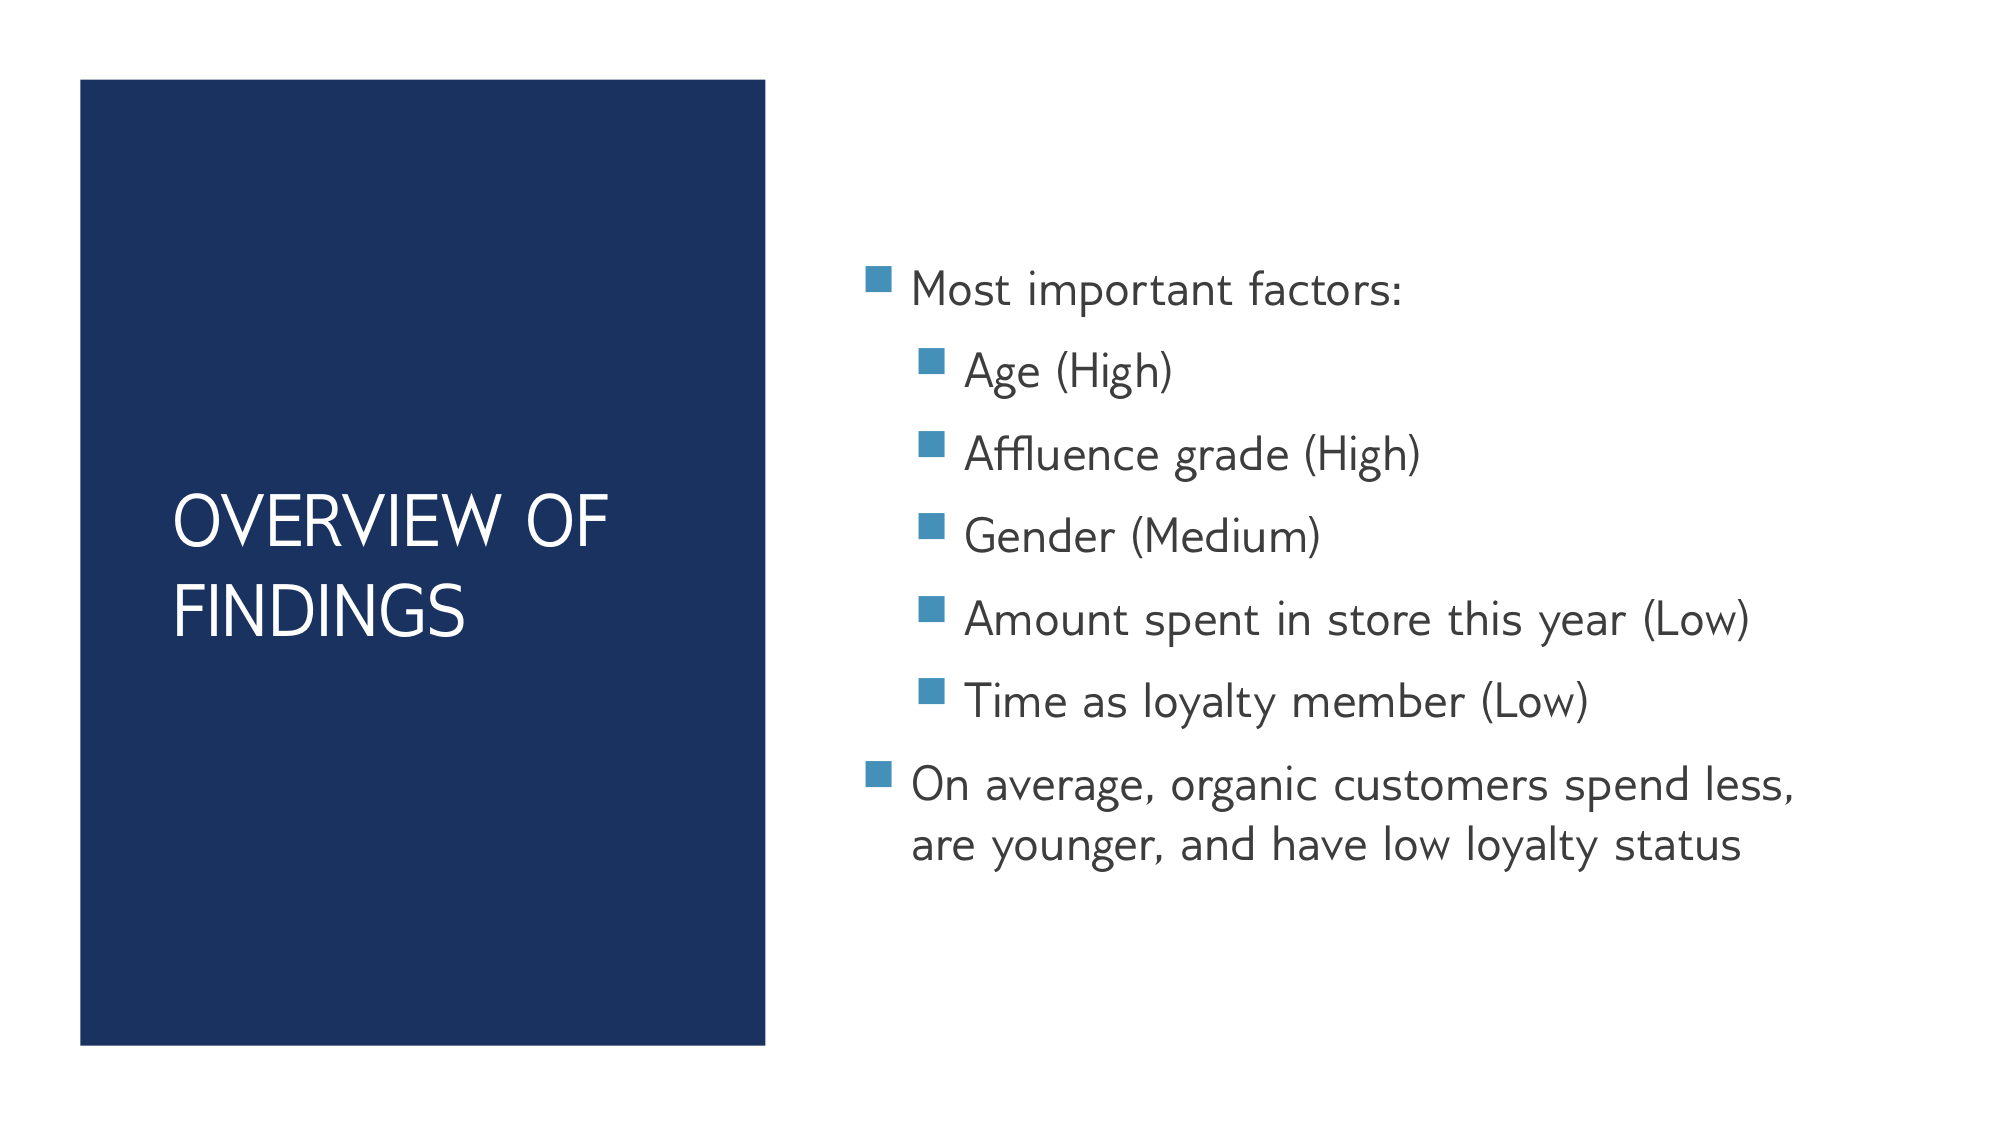

Most important factors:
Age (High)
Affluence grade (High)
Gender (Medium)
Amount spent in store this year (Low)
Time as loyalty member (Low)
On average, organic customers spend less, are younger, and have low loyalty status
# Overview of findings